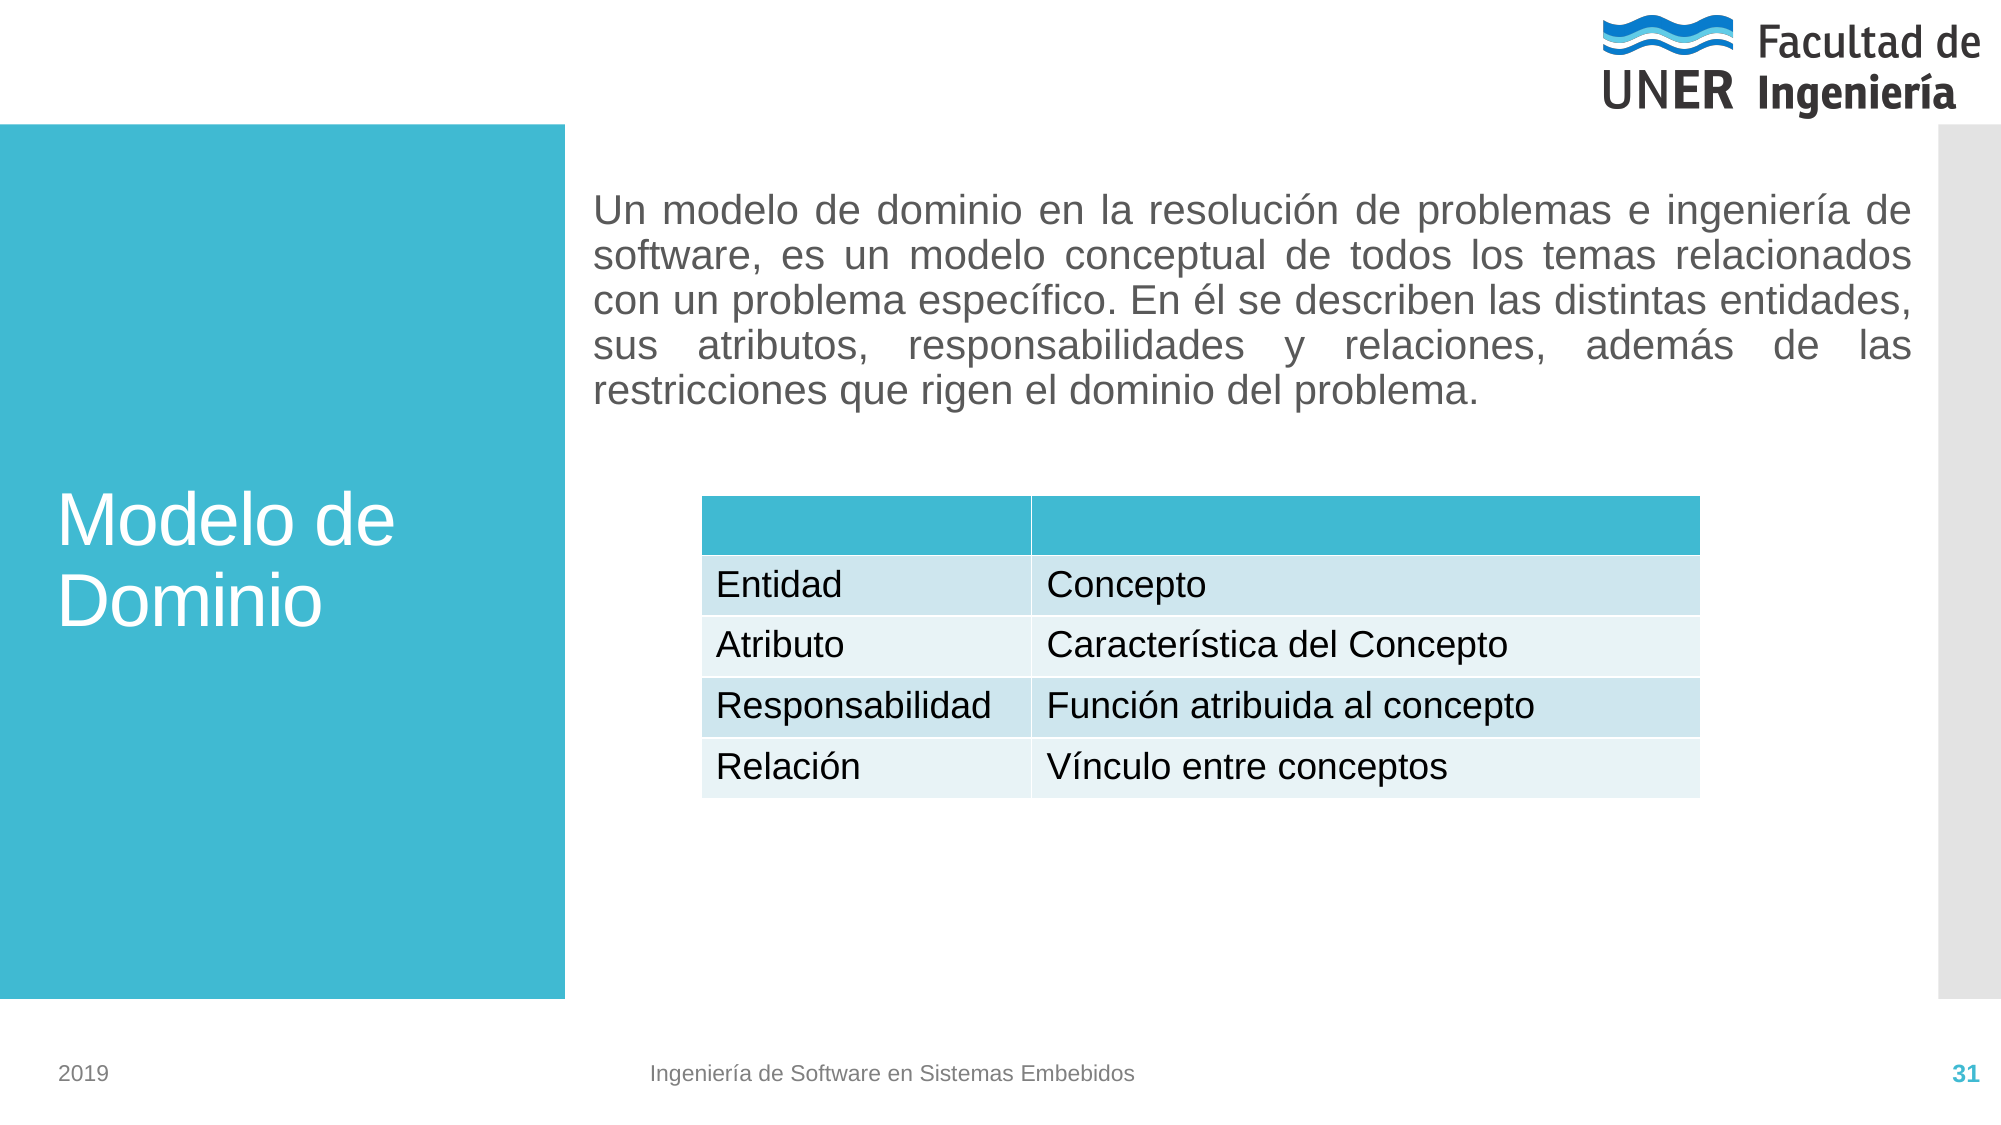

# Modelo de Dominio
Un modelo de dominio en la resolución de problemas e ingeniería de software, es un modelo conceptual de todos los temas relacionados con un problema específico. En él se describen las distintas entidades, sus atributos, responsabilidades y relaciones, además de las restricciones que rigen el dominio del problema.

|  |  |
| --- | --- |
| Entidad | Concepto |
| Atributo | Característica del Concepto |
| Responsabilidad | Función atribuida al concepto |
| Relación | Vínculo entre conceptos |
2019
Ingeniería de Software en Sistemas Embebidos
31